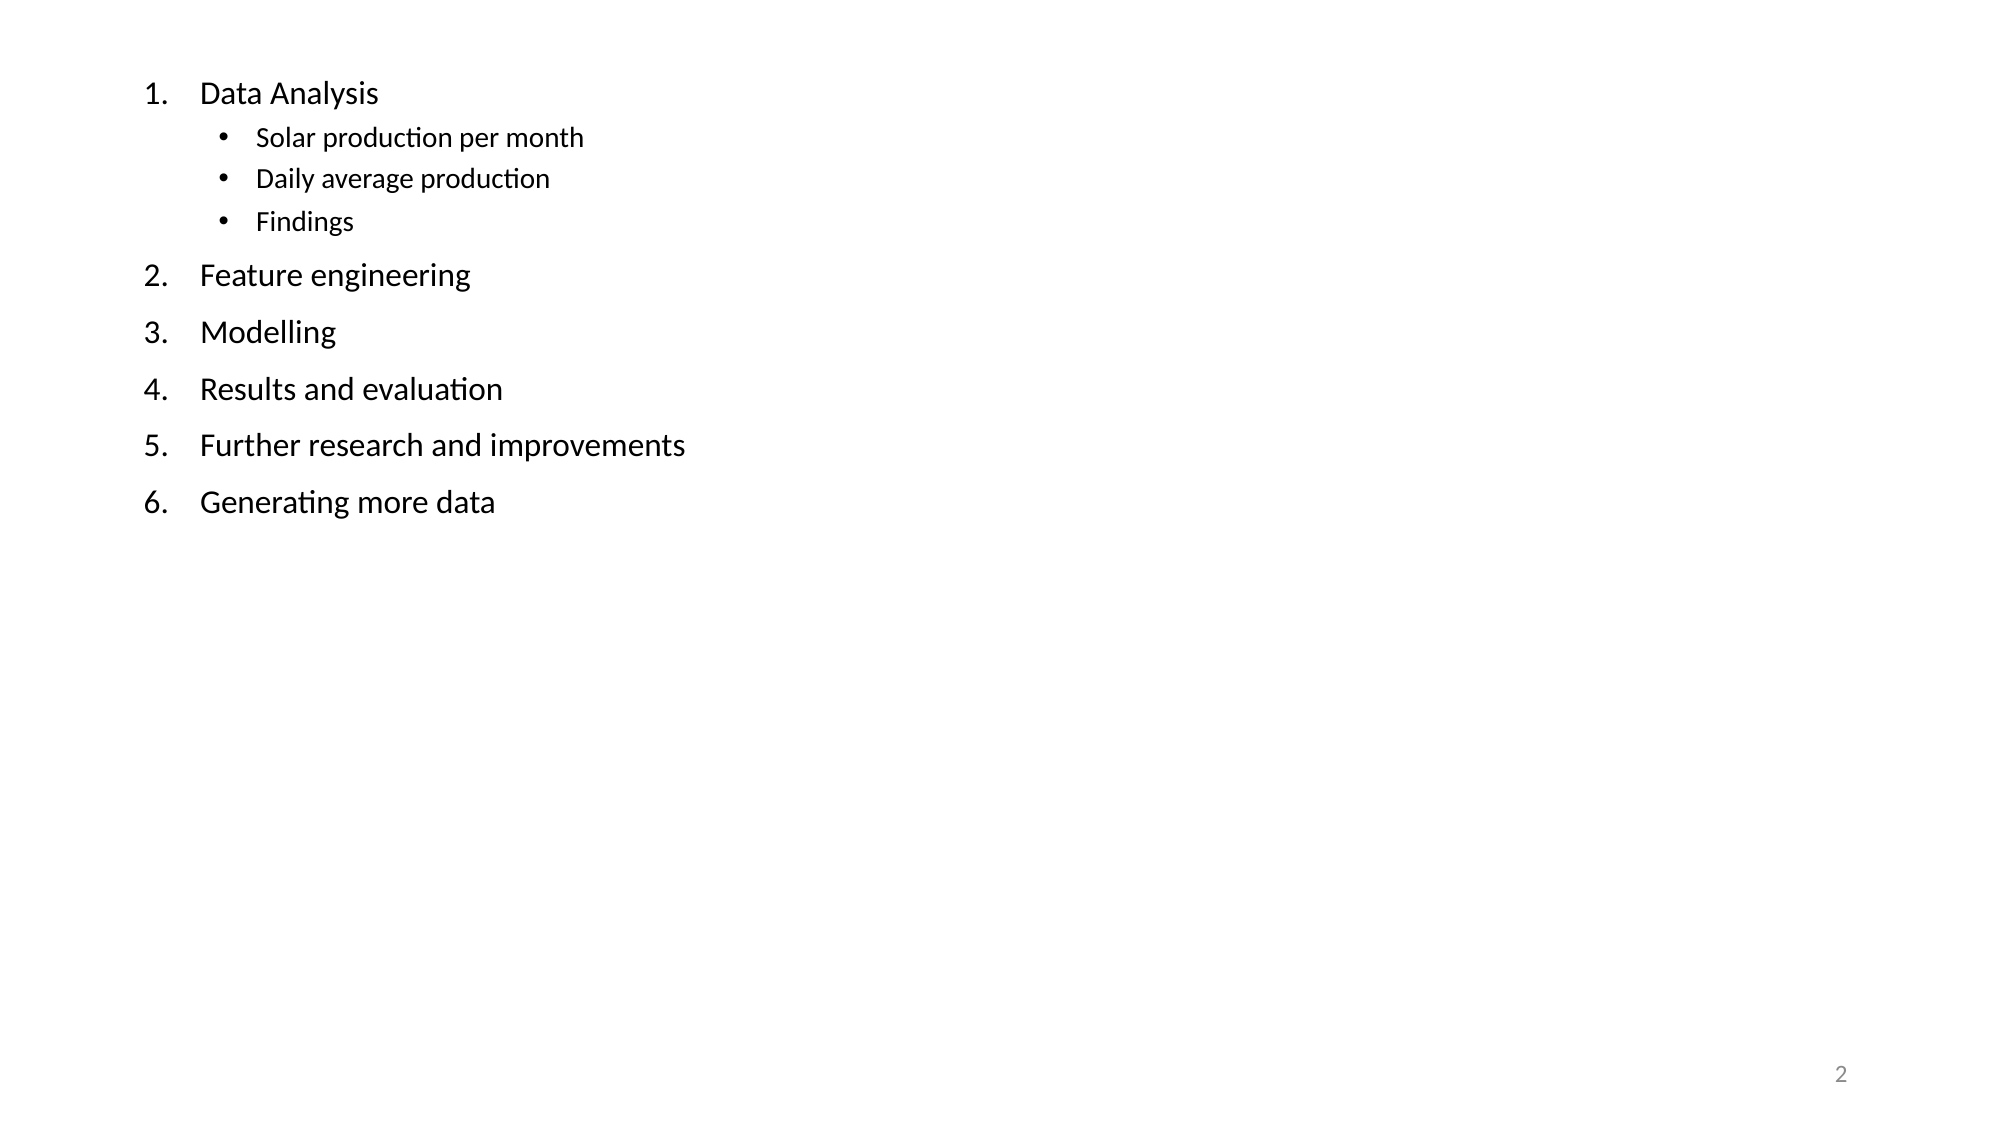

Data Analysis
Solar production per month
Daily average production
Findings
Feature engineering
Modelling
Results and evaluation
Further research and improvements
Generating more data

2